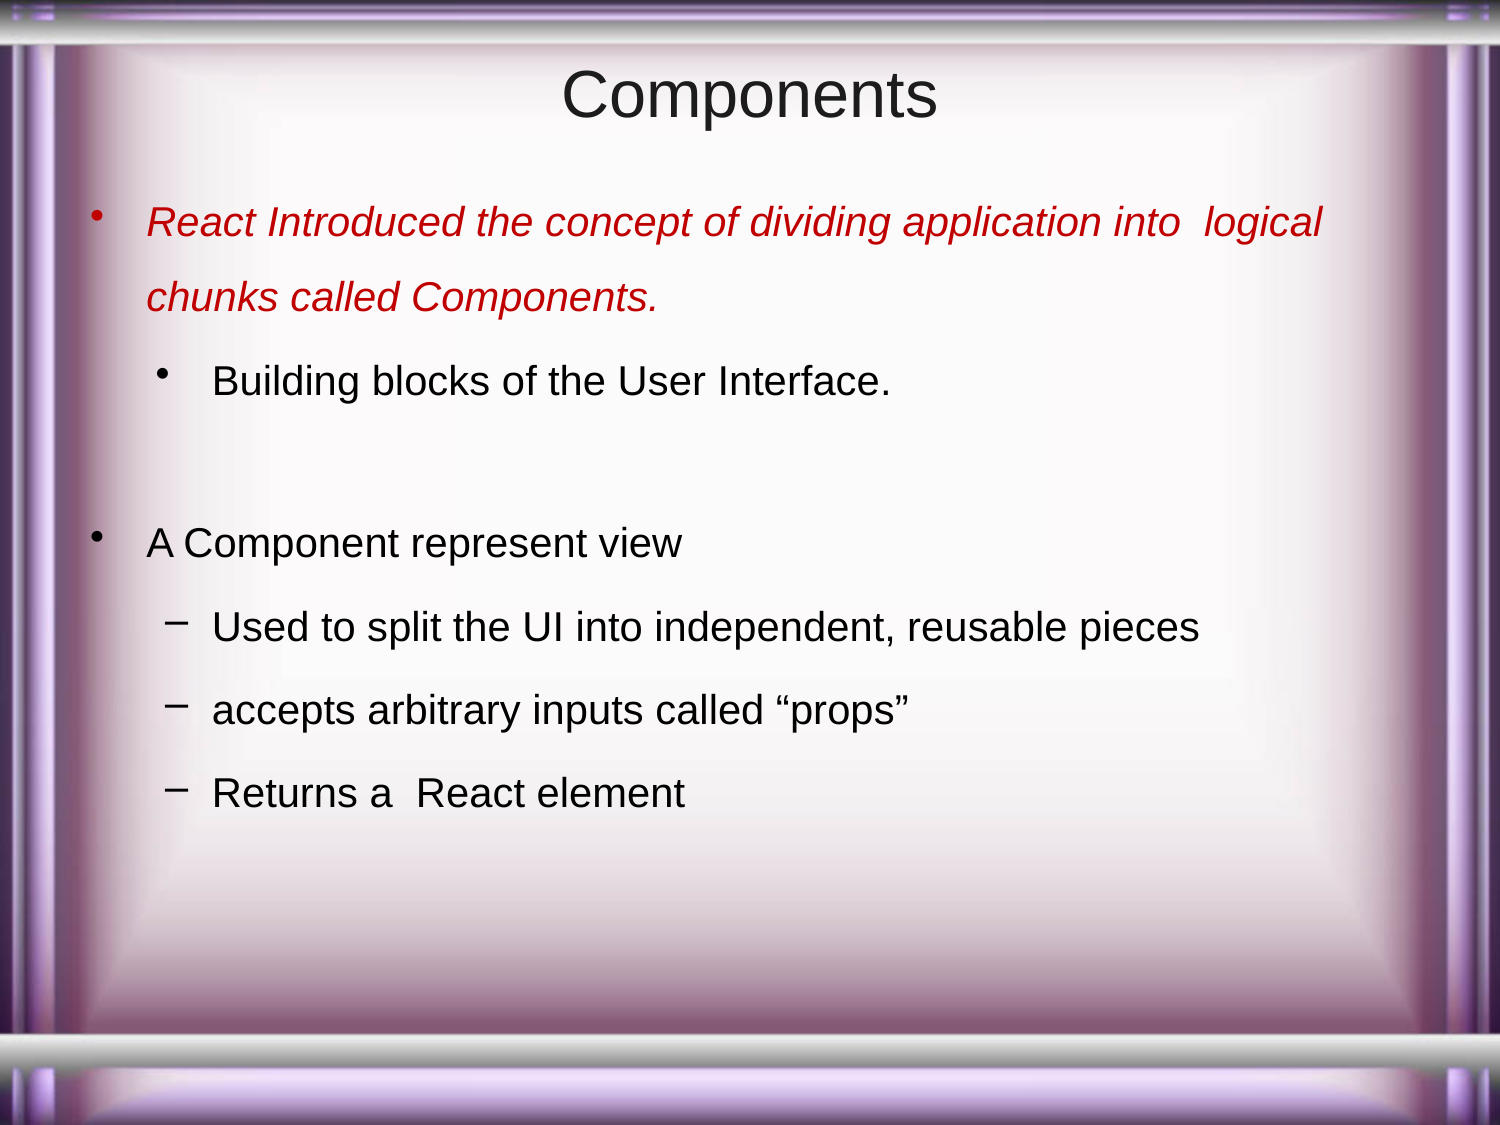

# Components
React Introduced the concept of dividing application into  logical chunks called Components.
Building blocks of the User Interface.

A Component represent view
Used to split the UI into independent, reusable pieces
accepts arbitrary inputs called “props”
Returns a  React element